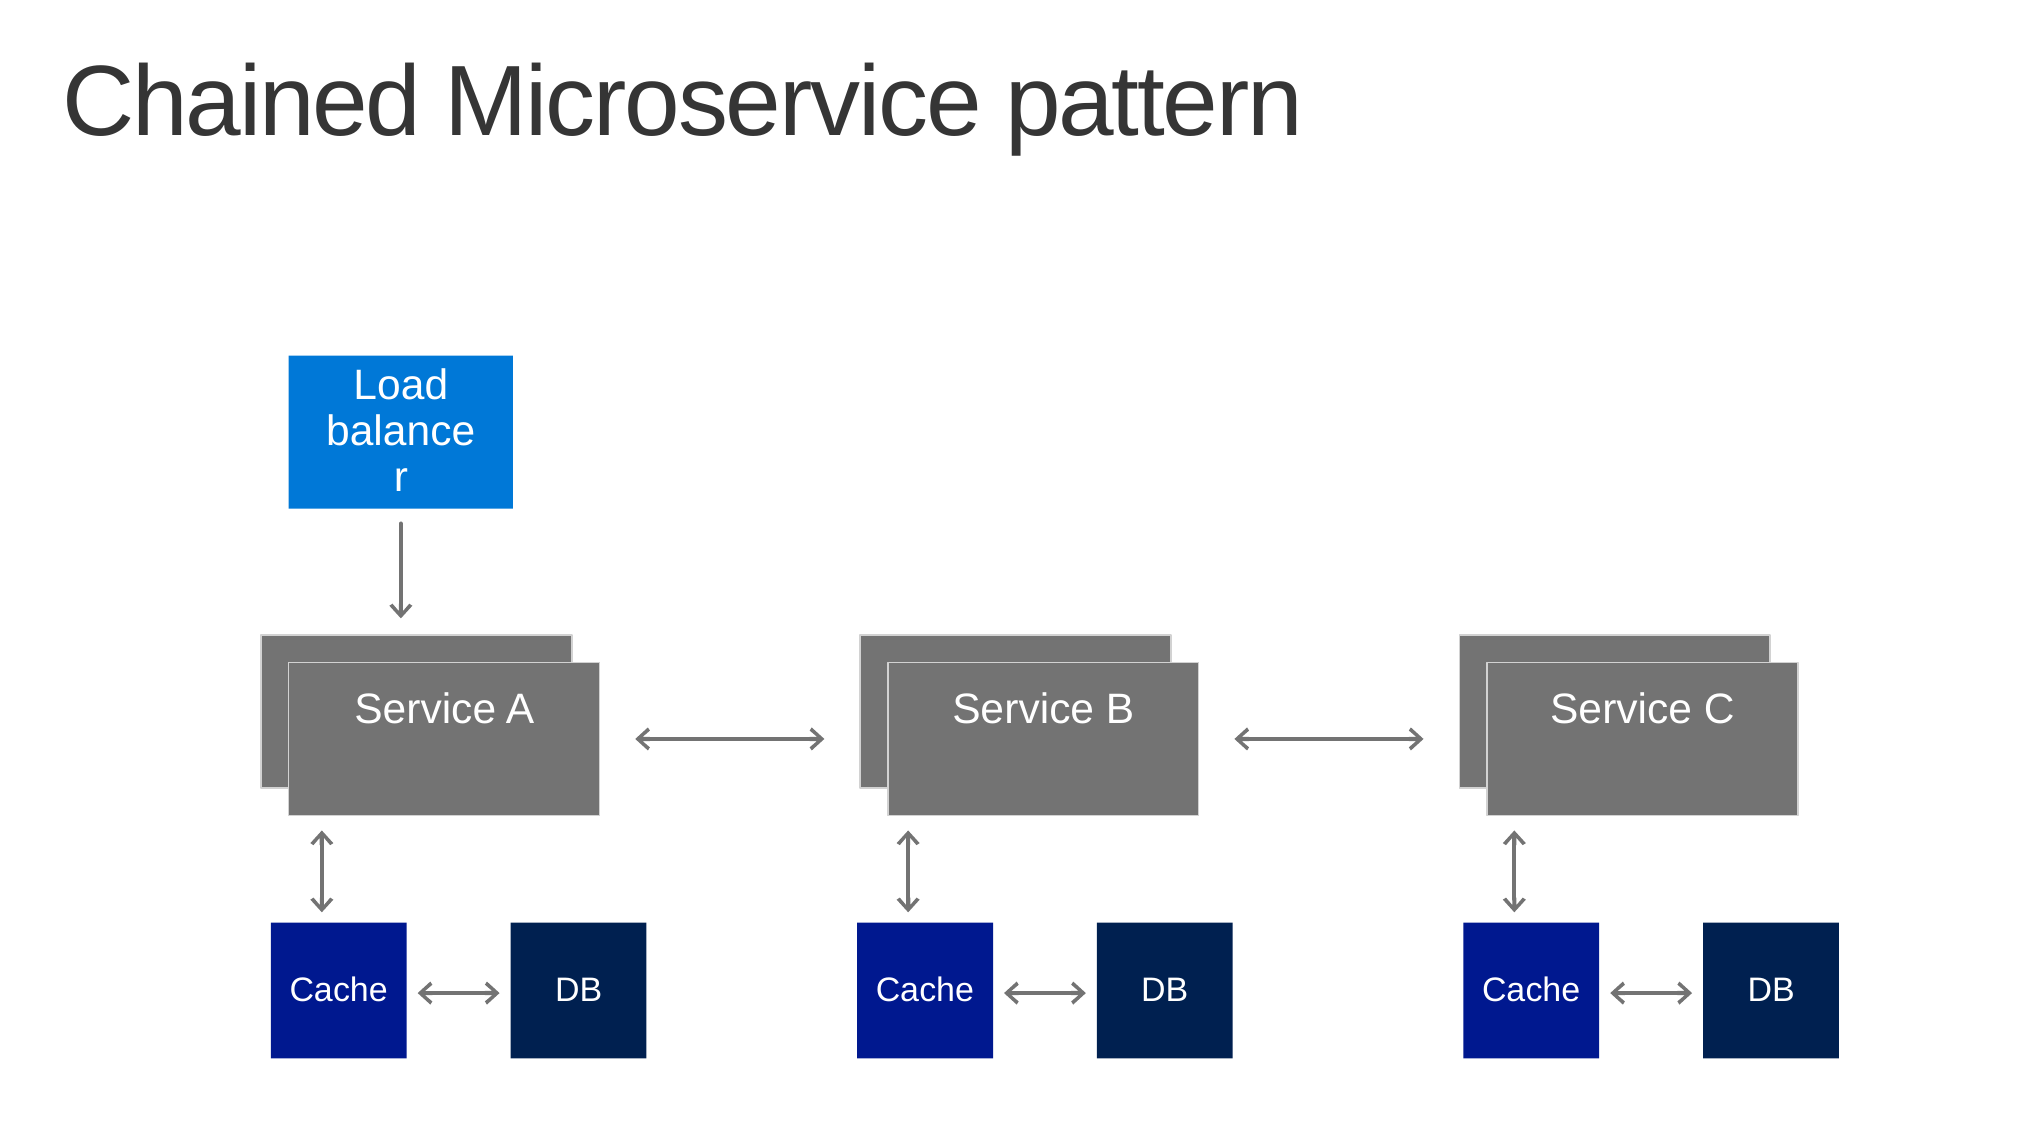

# Chained Microservice pattern
Load balancer

Service A

Service B

Service C
Cache
DB
Cache
DB
Cache
DB